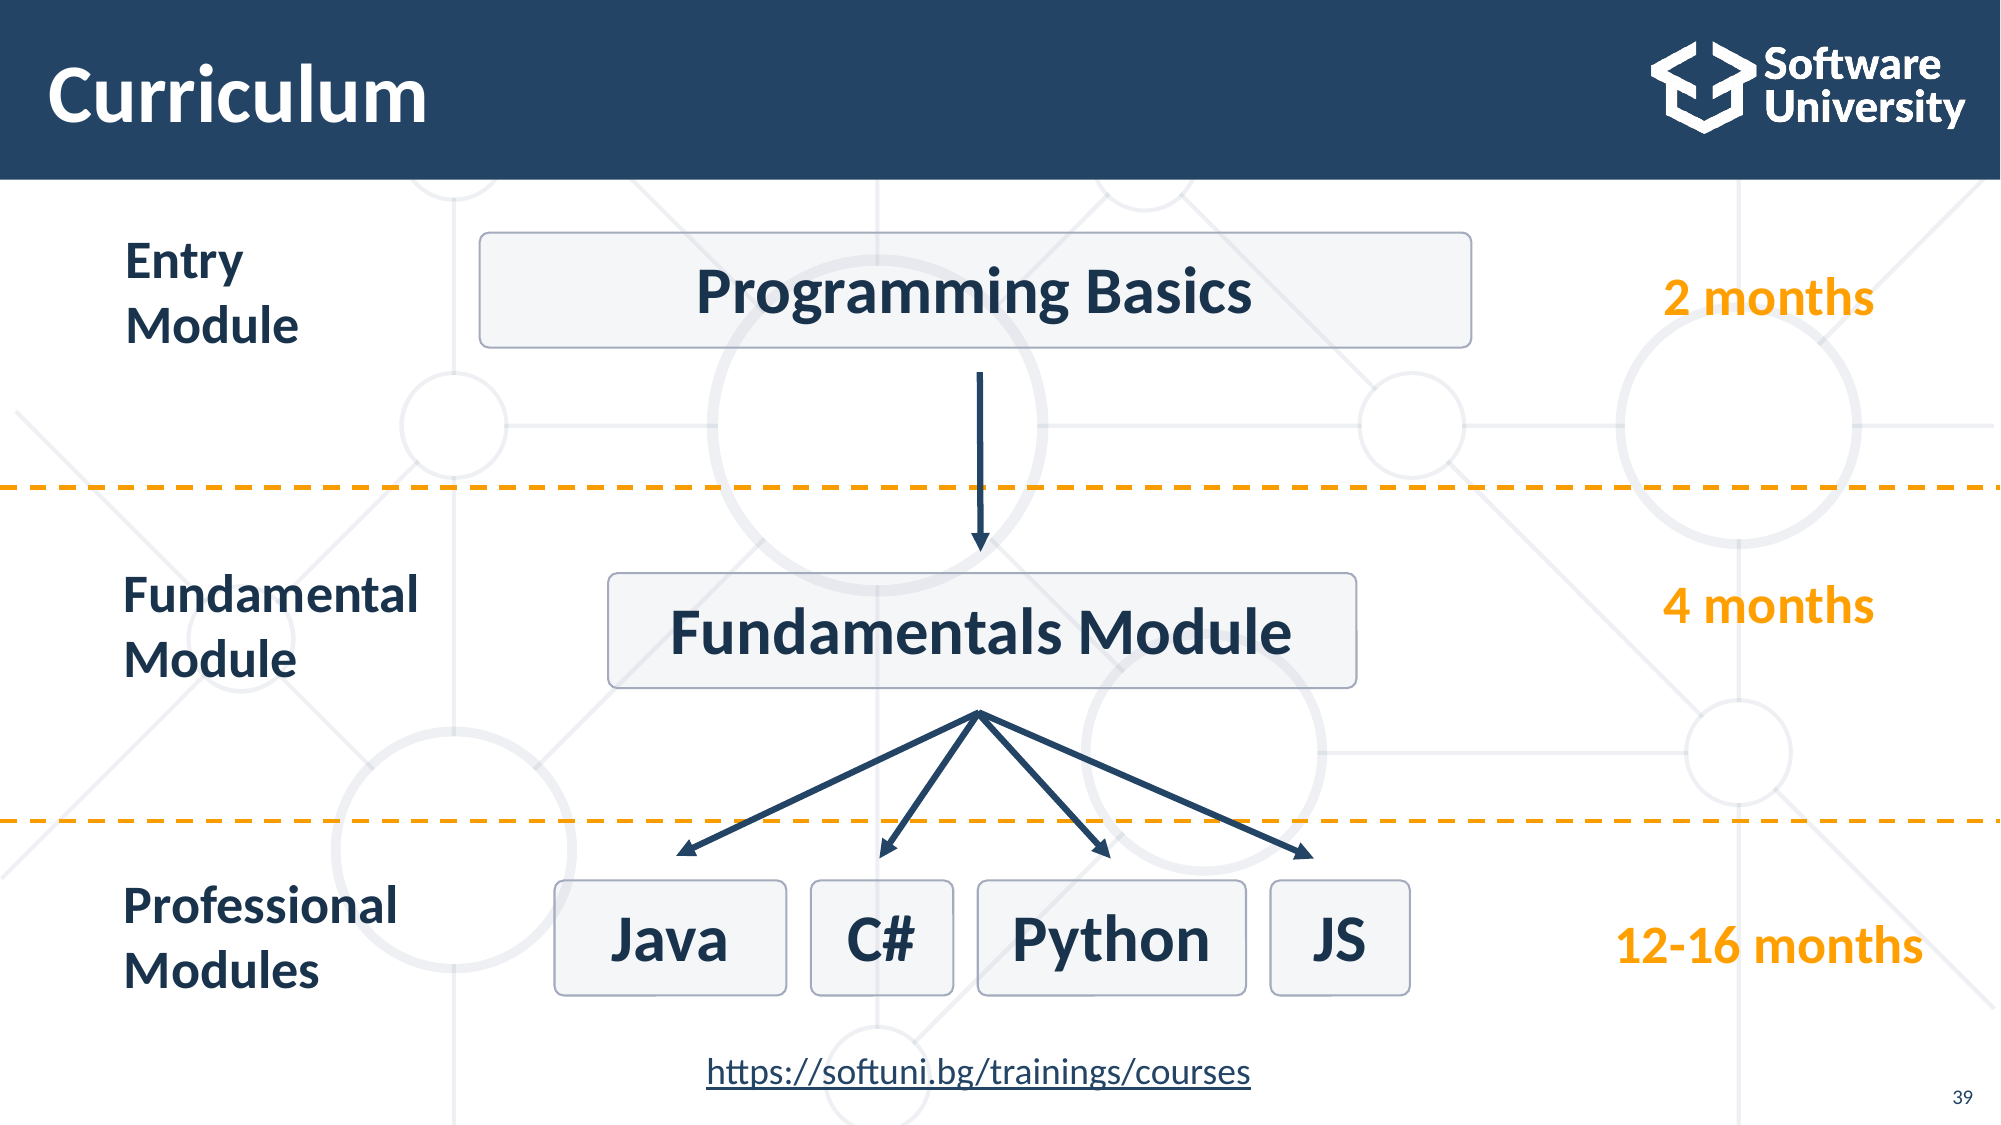

# Curriculum
Entry
Module
Programming Basics
2 months
Fundamental
Module
4 months
Fundamentals Module
Professional Modules
Java
C#
Python
JS
12-16 months
https://softuni.bg/trainings/courses
39